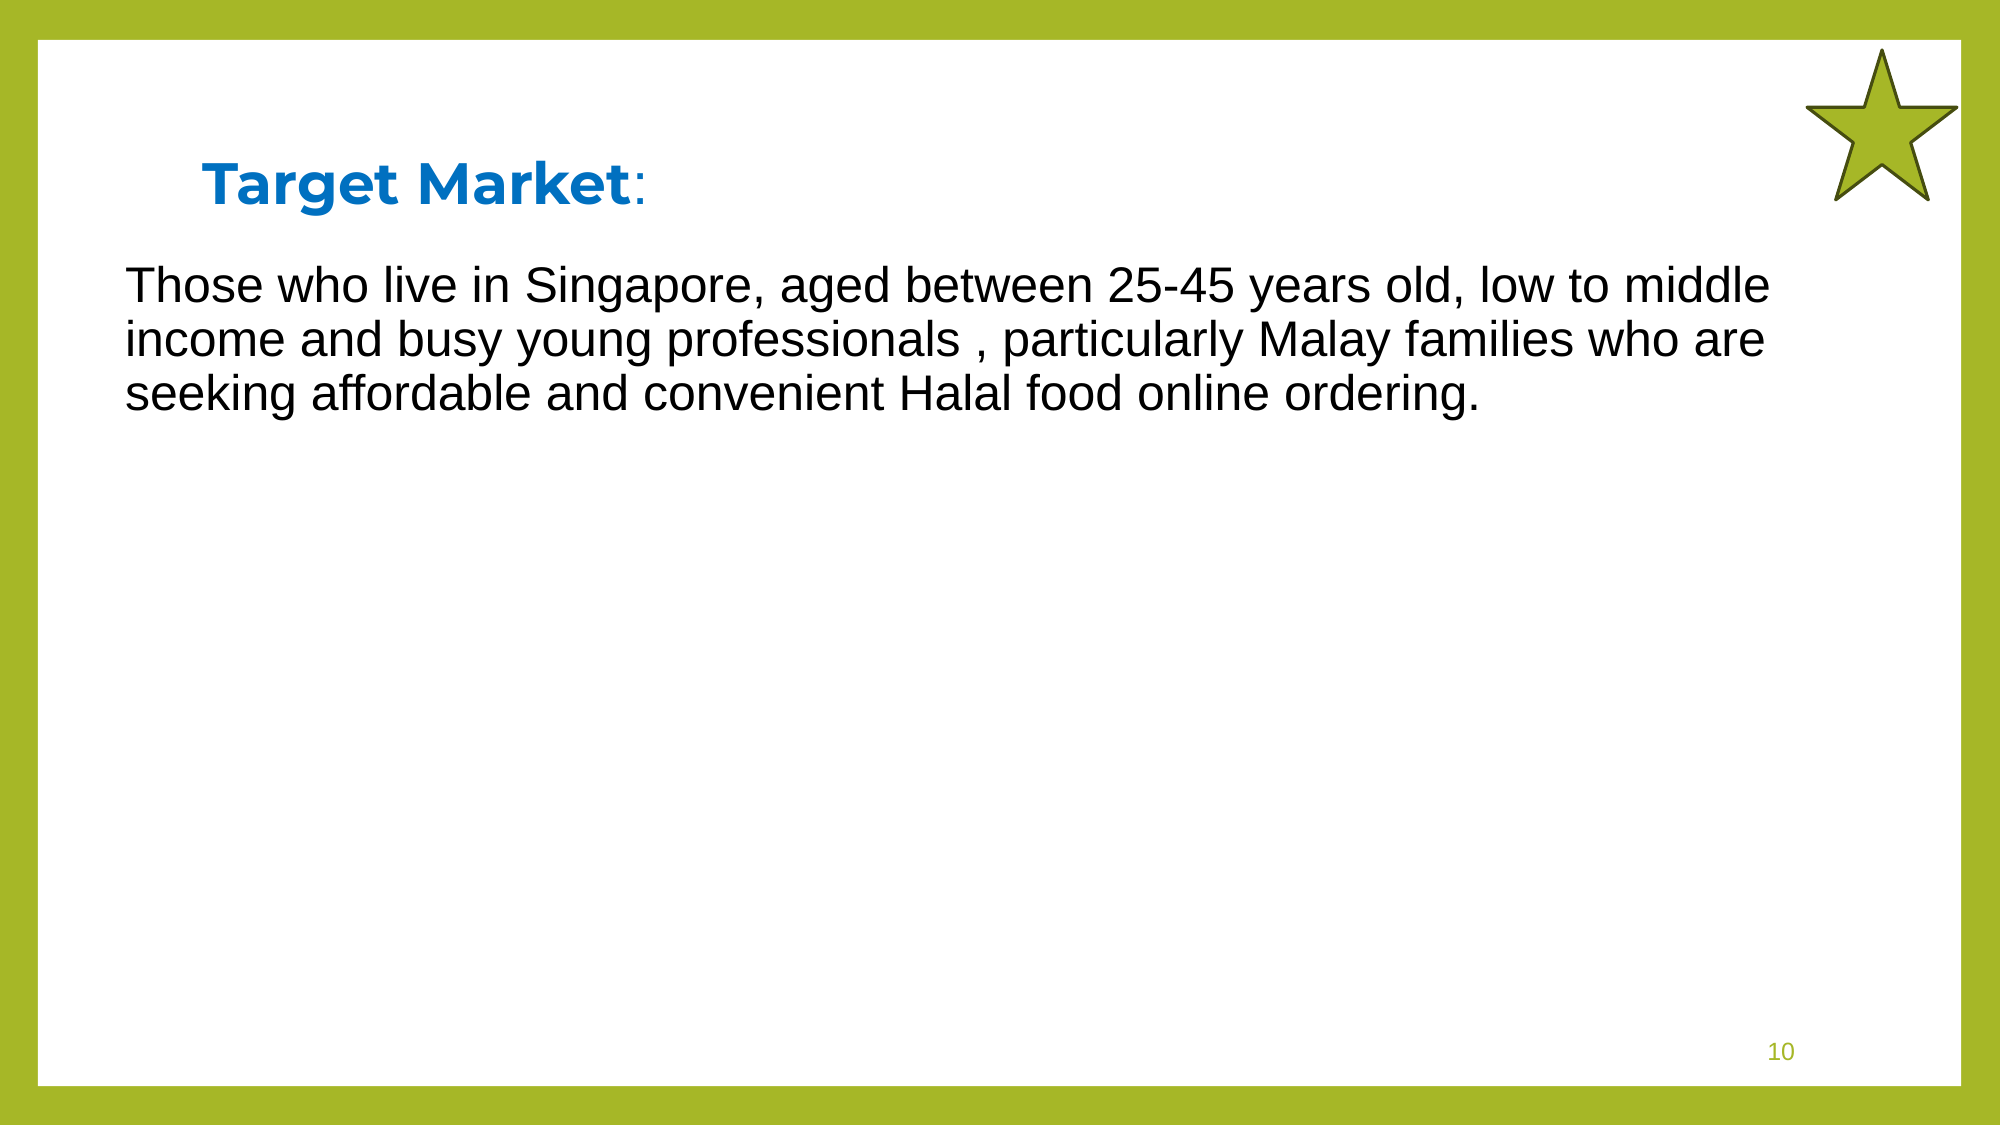

# Target Market:
Those who live in Singapore, aged between 25-45 years old, low to middle income and busy young professionals , particularly Malay families who are seeking affordable and convenient Halal food online ordering.

10